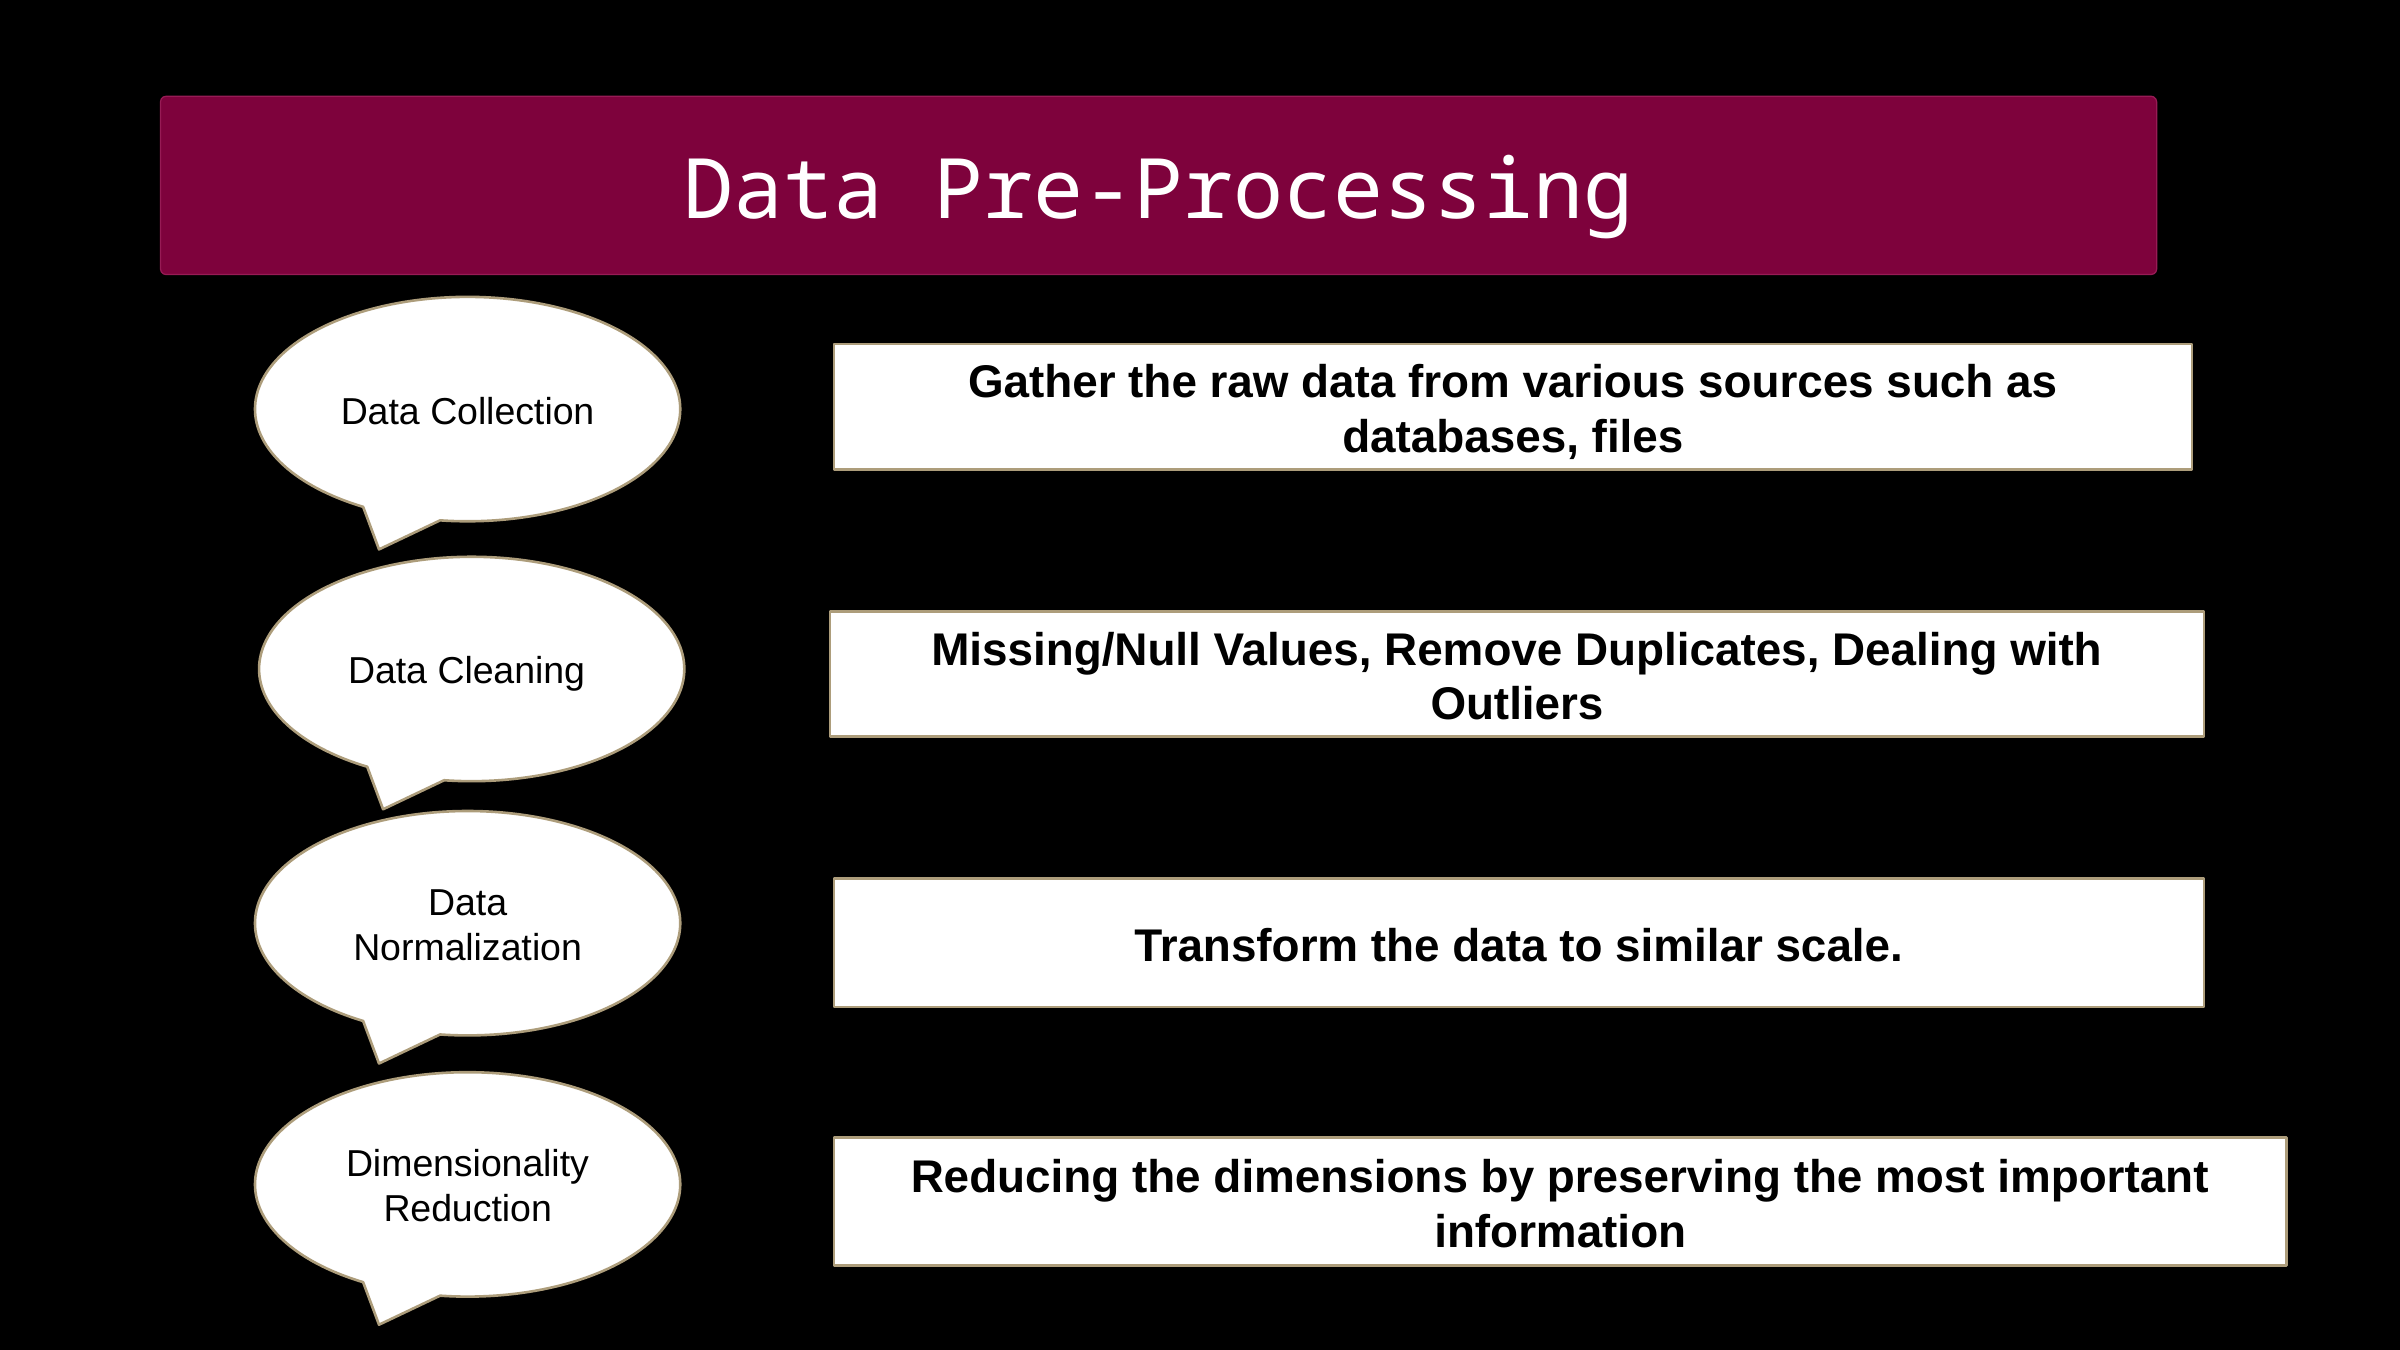

Data Pre-Processing
Data Collection
Gather the raw data from various sources such as databases, files
Data Cleaning
Missing/Null Values, Remove Duplicates, Dealing with Outliers
Data Normalization
Transform the data to similar scale.
Dimensionality Reduction
Reducing the dimensions by preserving the most important information